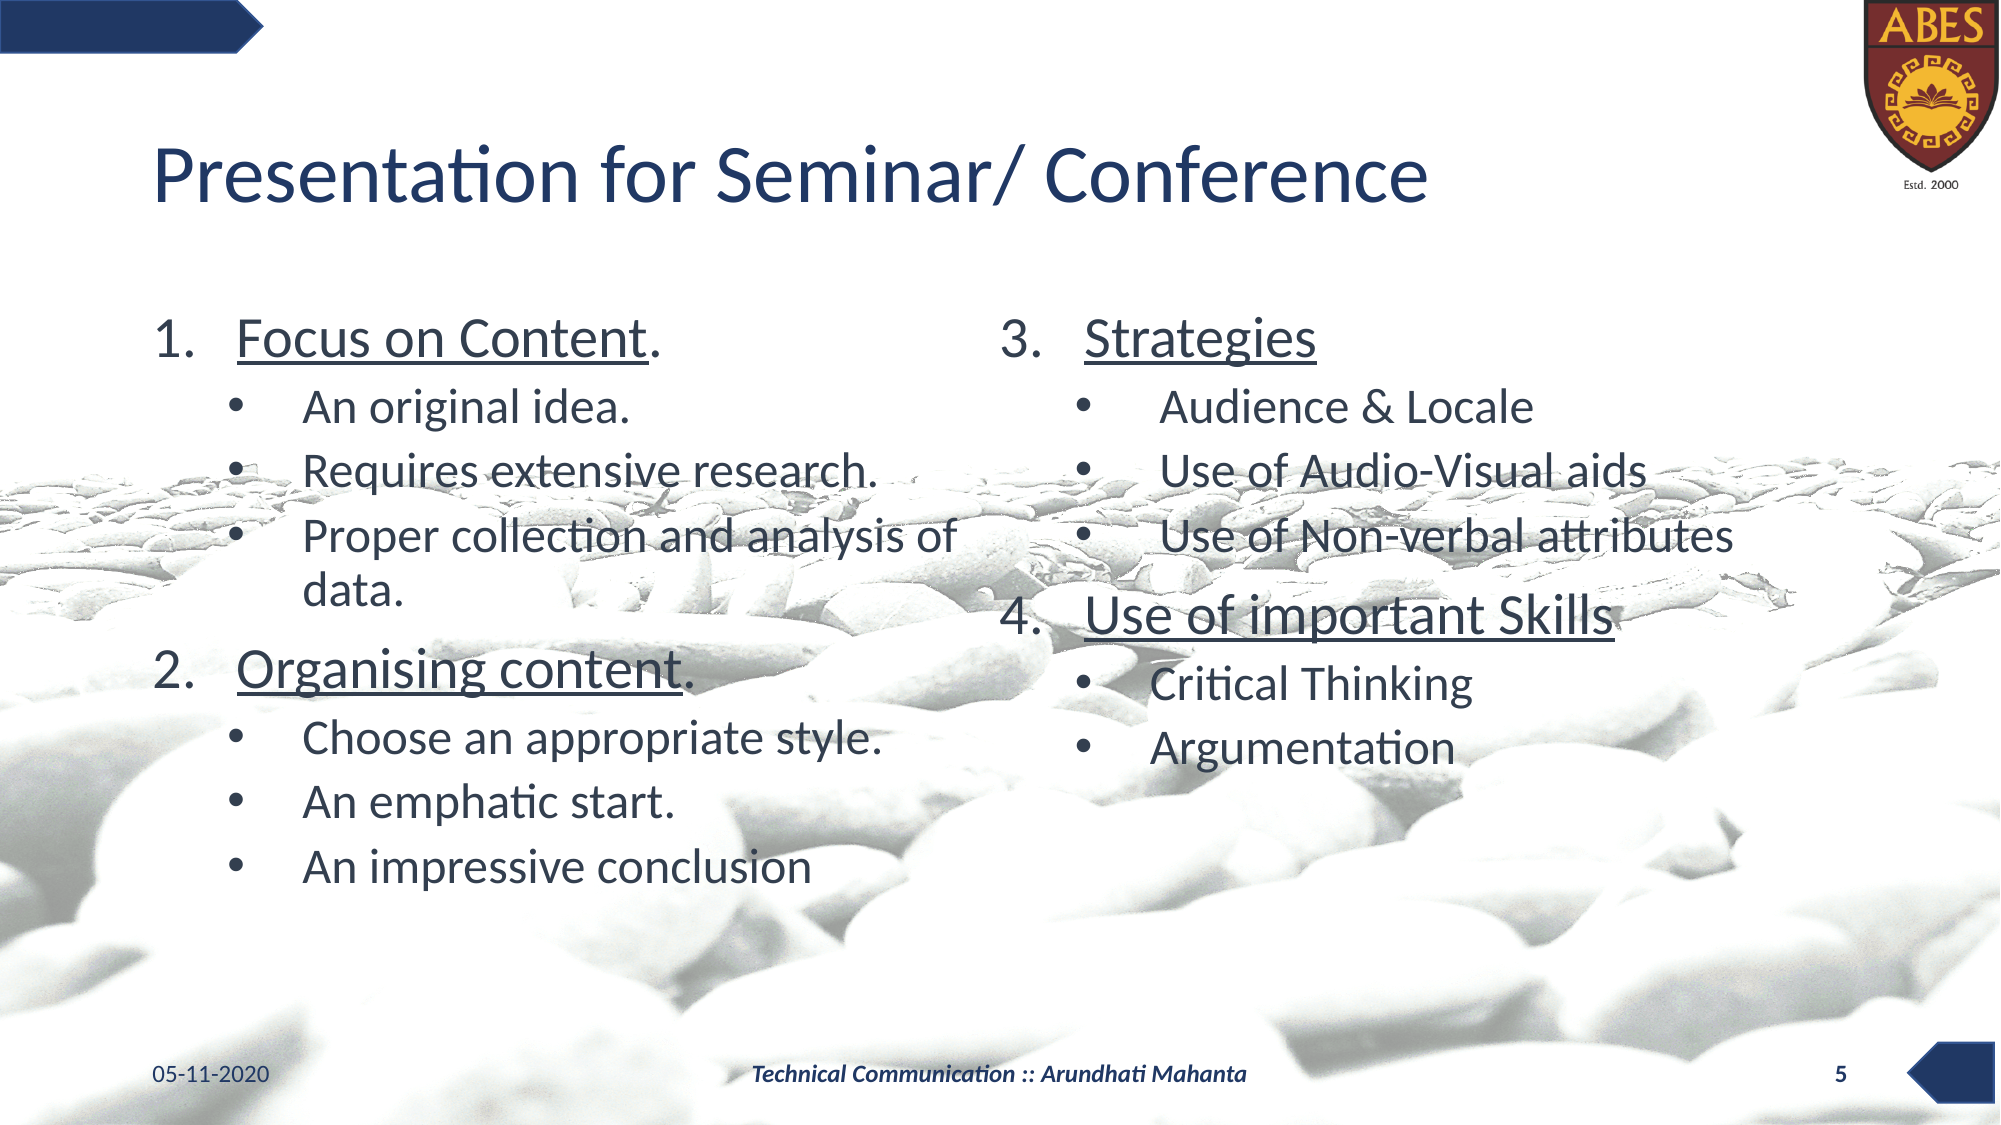

# Presentation for Seminar/ Conference
Focus on Content.
An original idea.
Requires extensive research.
Proper collection and analysis of data.
Organising content.
Choose an appropriate style.
An emphatic start.
An impressive conclusion

Strategies
Audience & Locale
Use of Audio-Visual aids
Use of Non-verbal attributes
Use of important Skills
Critical Thinking
Argumentation

05-11-2020
Technical Communication :: Arundhati Mahanta
5